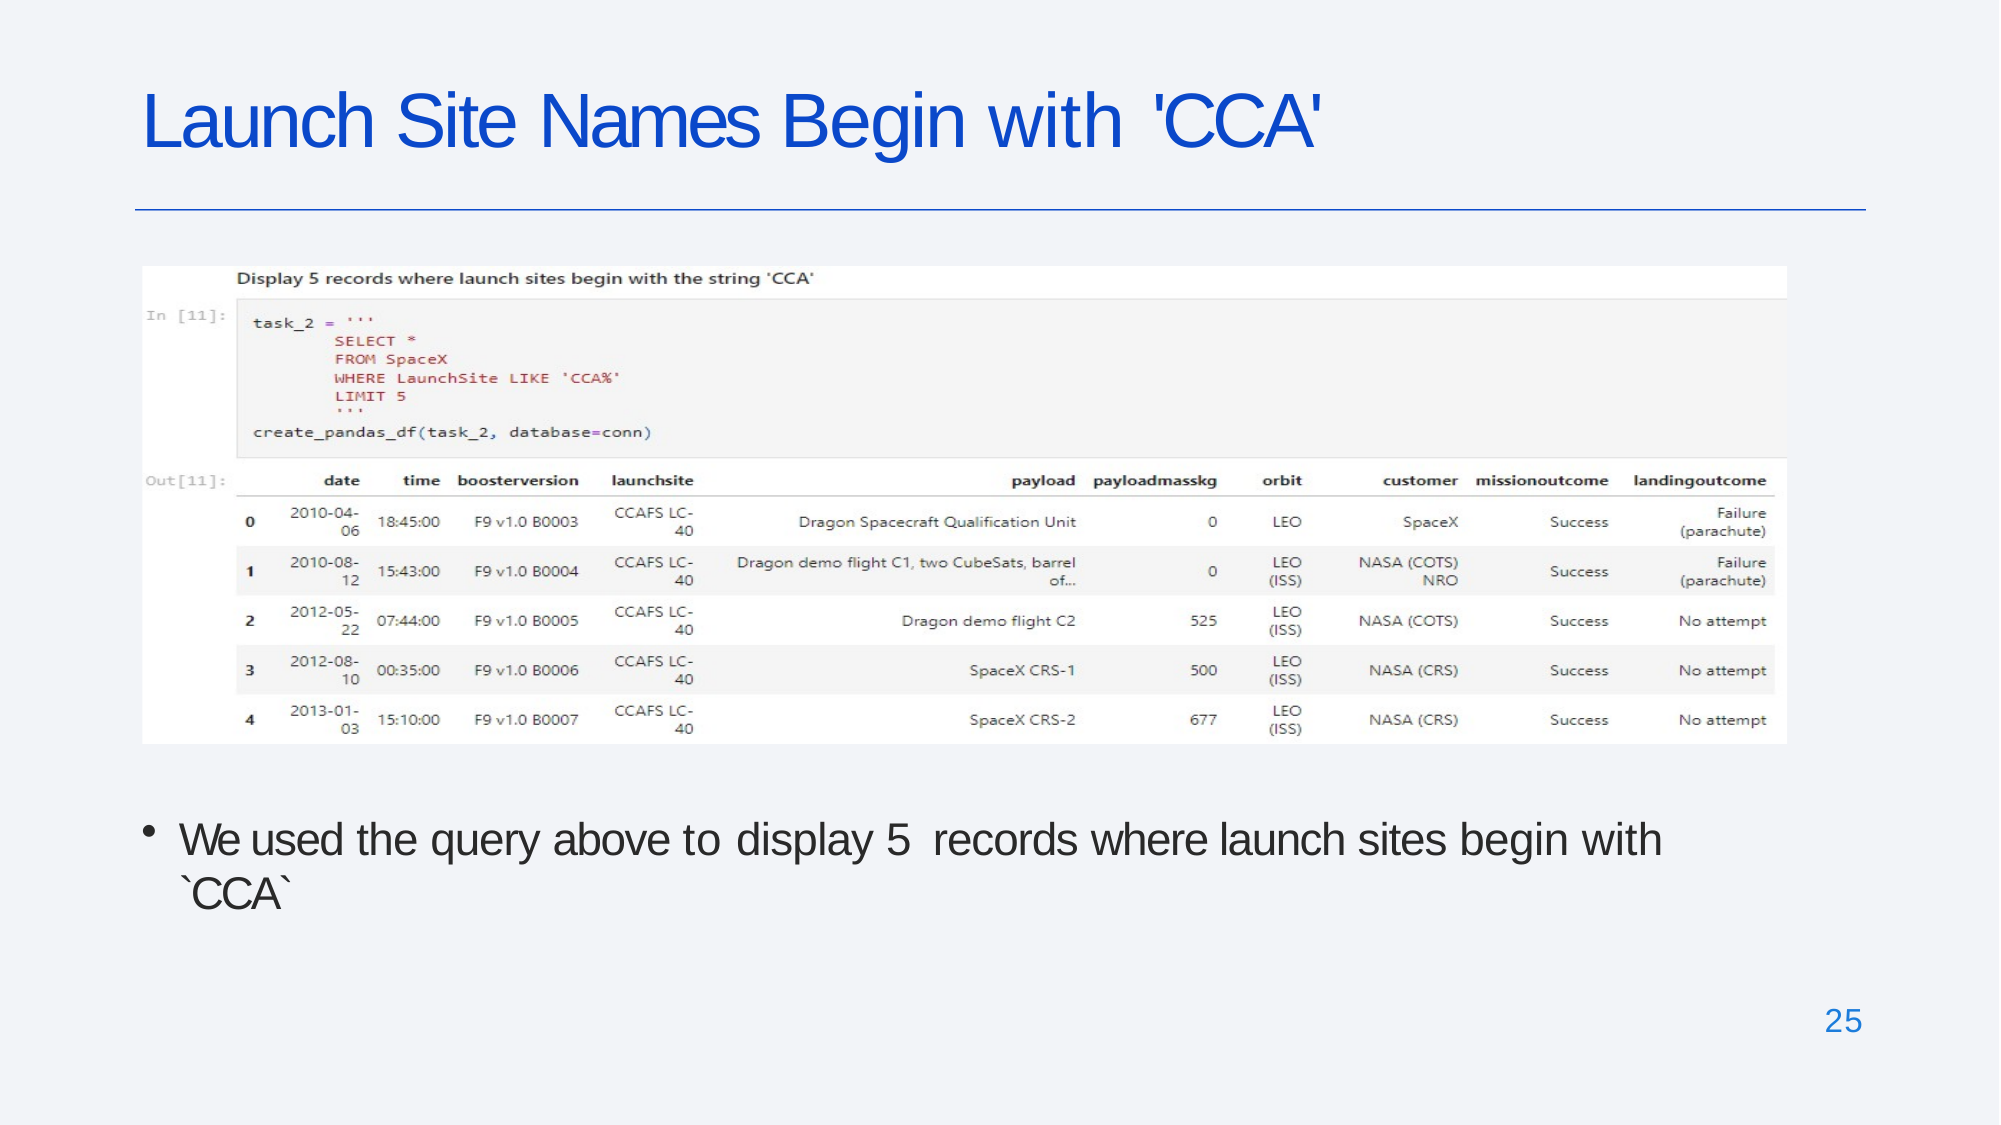

# Launch Site Names Begin with 'CCA'

We used the query above to display 5 records where launch sites begin with
`CCA`
25